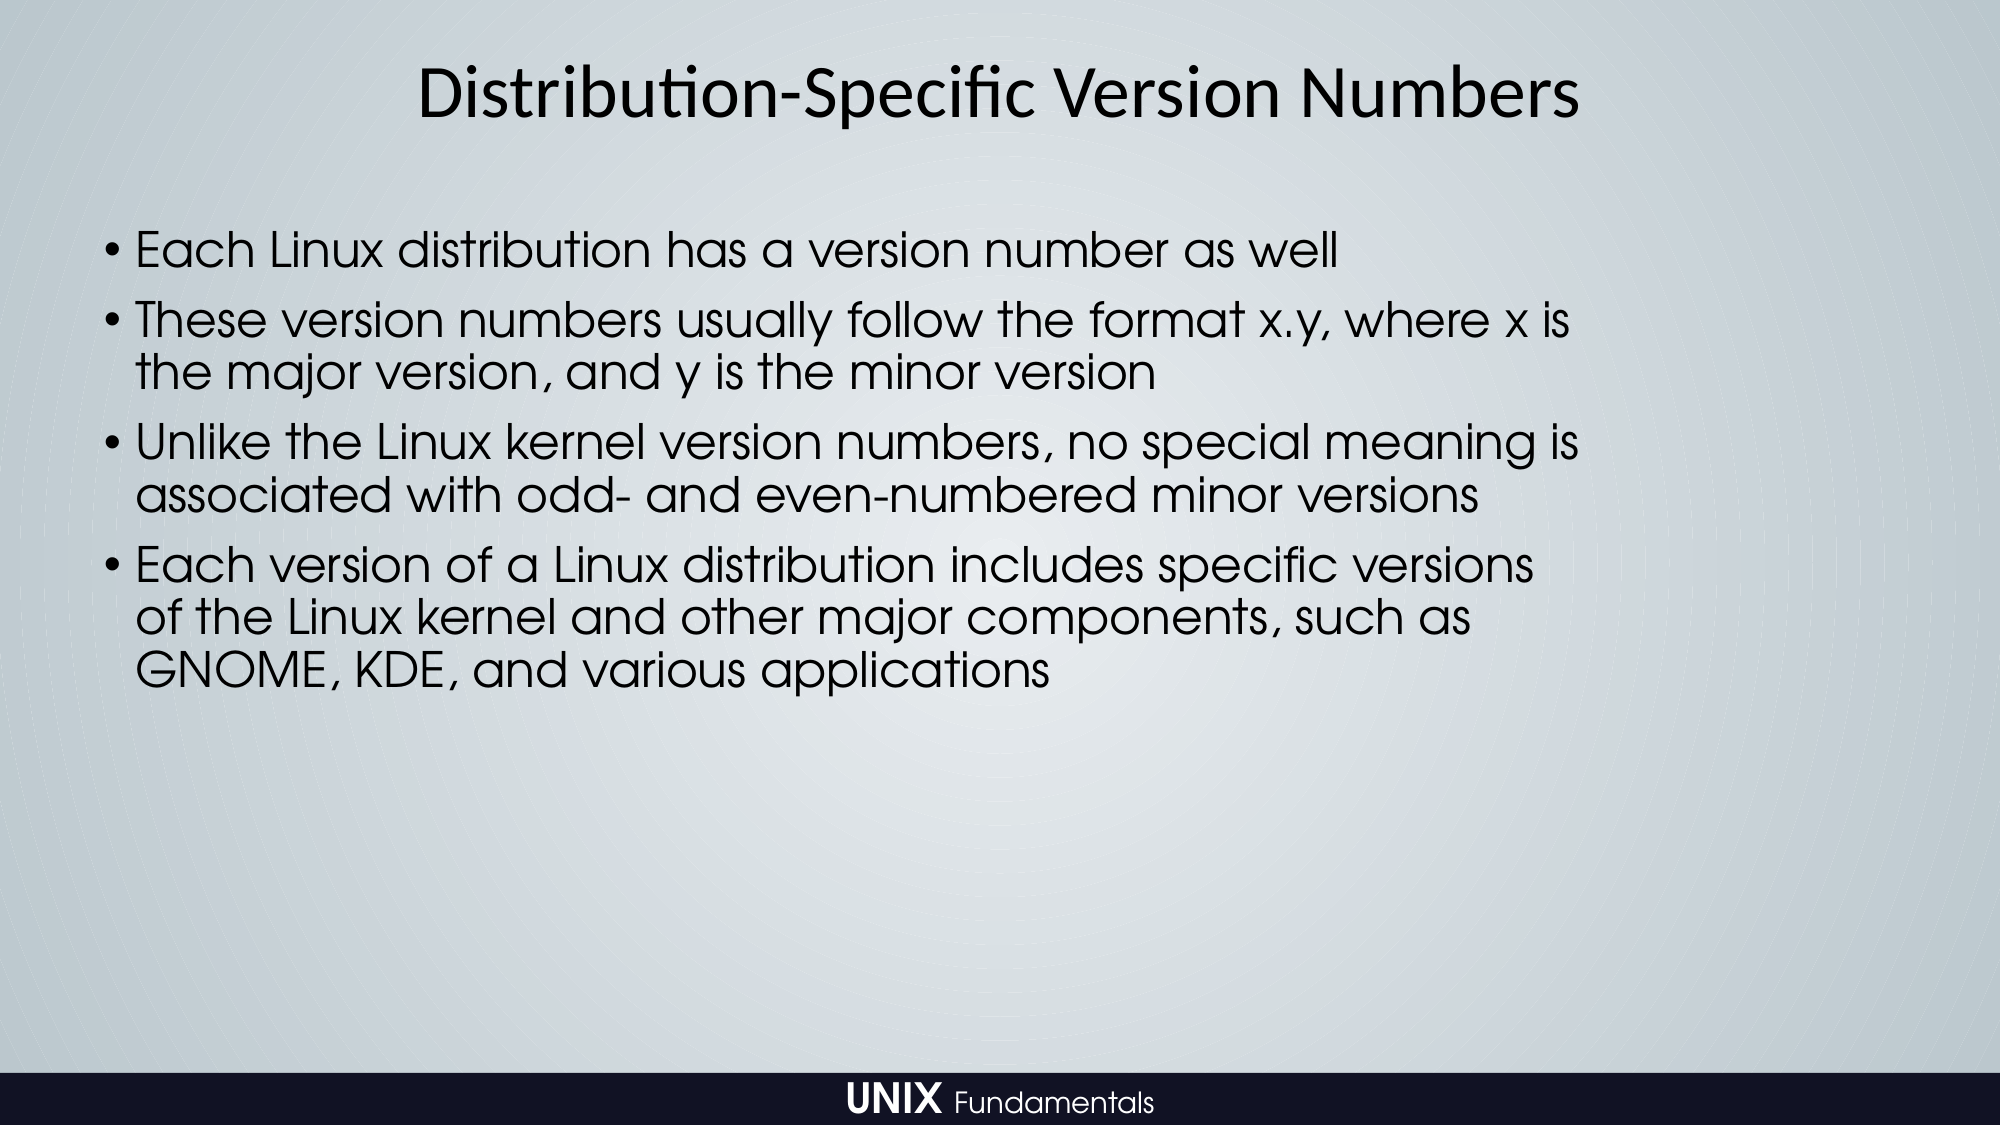

# Distribution-Specific Version Numbers
Each Linux distribution has a version number as well
These version numbers usually follow the format x.y, where x is the major version, and y is the minor version
Unlike the Linux kernel version numbers, no special meaning is associated with odd- and even-numbered minor versions
Each version of a Linux distribution includes specific versions of the Linux kernel and other major components, such as GNOME, KDE, and various applications